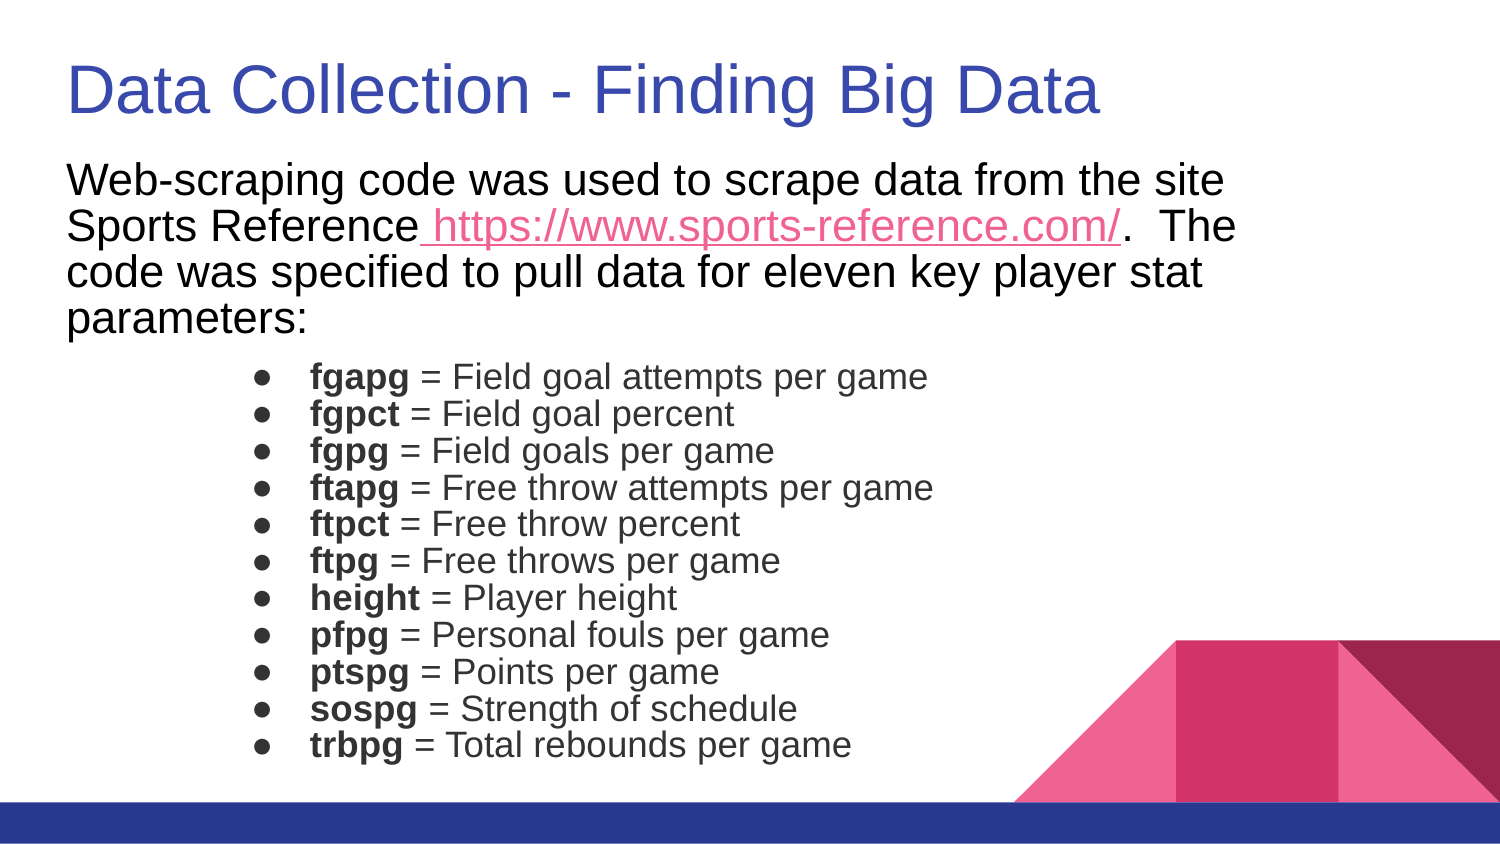

# Data Collection - Finding Big Data
Web-scraping code was used to scrape data from the site Sports Reference https://www.sports-reference.com/.  The code was specified to pull data for eleven key player stat parameters:
fgapg = Field goal attempts per game
fgpct = Field goal percent
fgpg = Field goals per game
ftapg = Free throw attempts per game
ftpct = Free throw percent
ftpg = Free throws per game
height = Player height
pfpg = Personal fouls per game
ptspg = Points per game
sospg = Strength of schedule
trbpg = Total rebounds per game